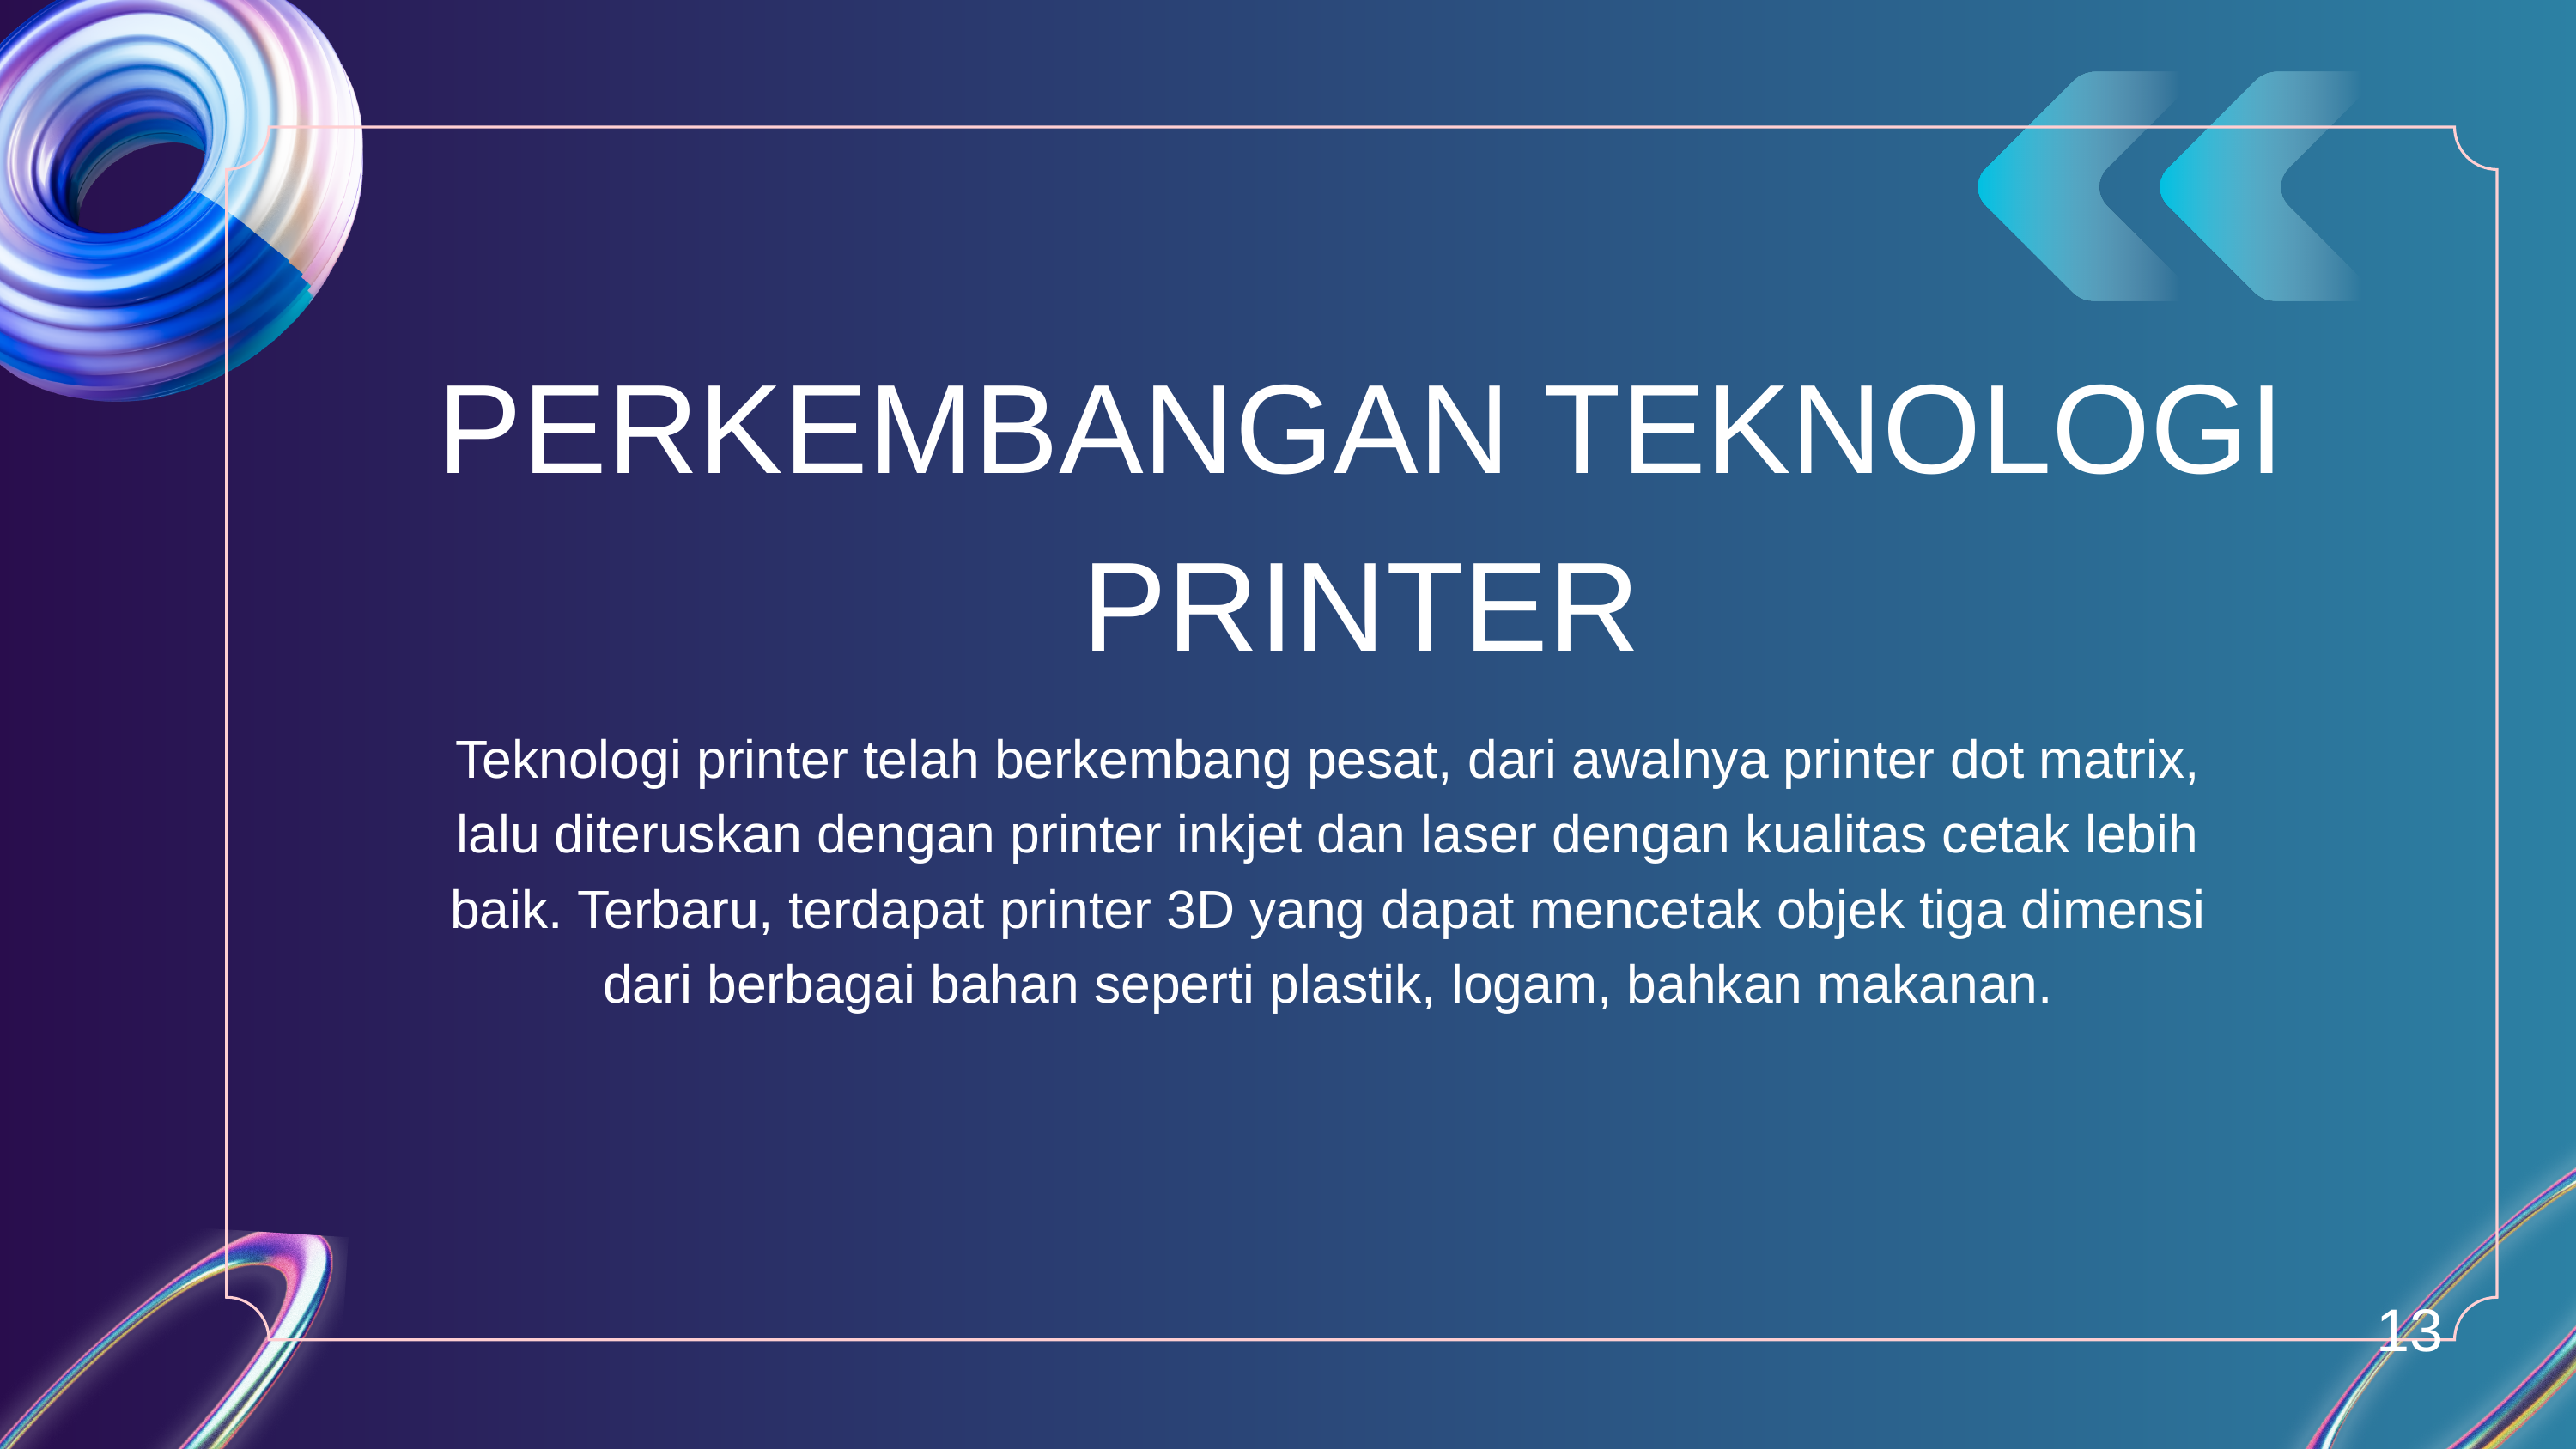

PERKEMBANGAN TEKNOLOGI PRINTER
Teknologi printer telah berkembang pesat, dari awalnya printer dot matrix, lalu diteruskan dengan printer inkjet dan laser dengan kualitas cetak lebih baik. Terbaru, terdapat printer 3D yang dapat mencetak objek tiga dimensi dari berbagai bahan seperti plastik, logam, bahkan makanan.

13